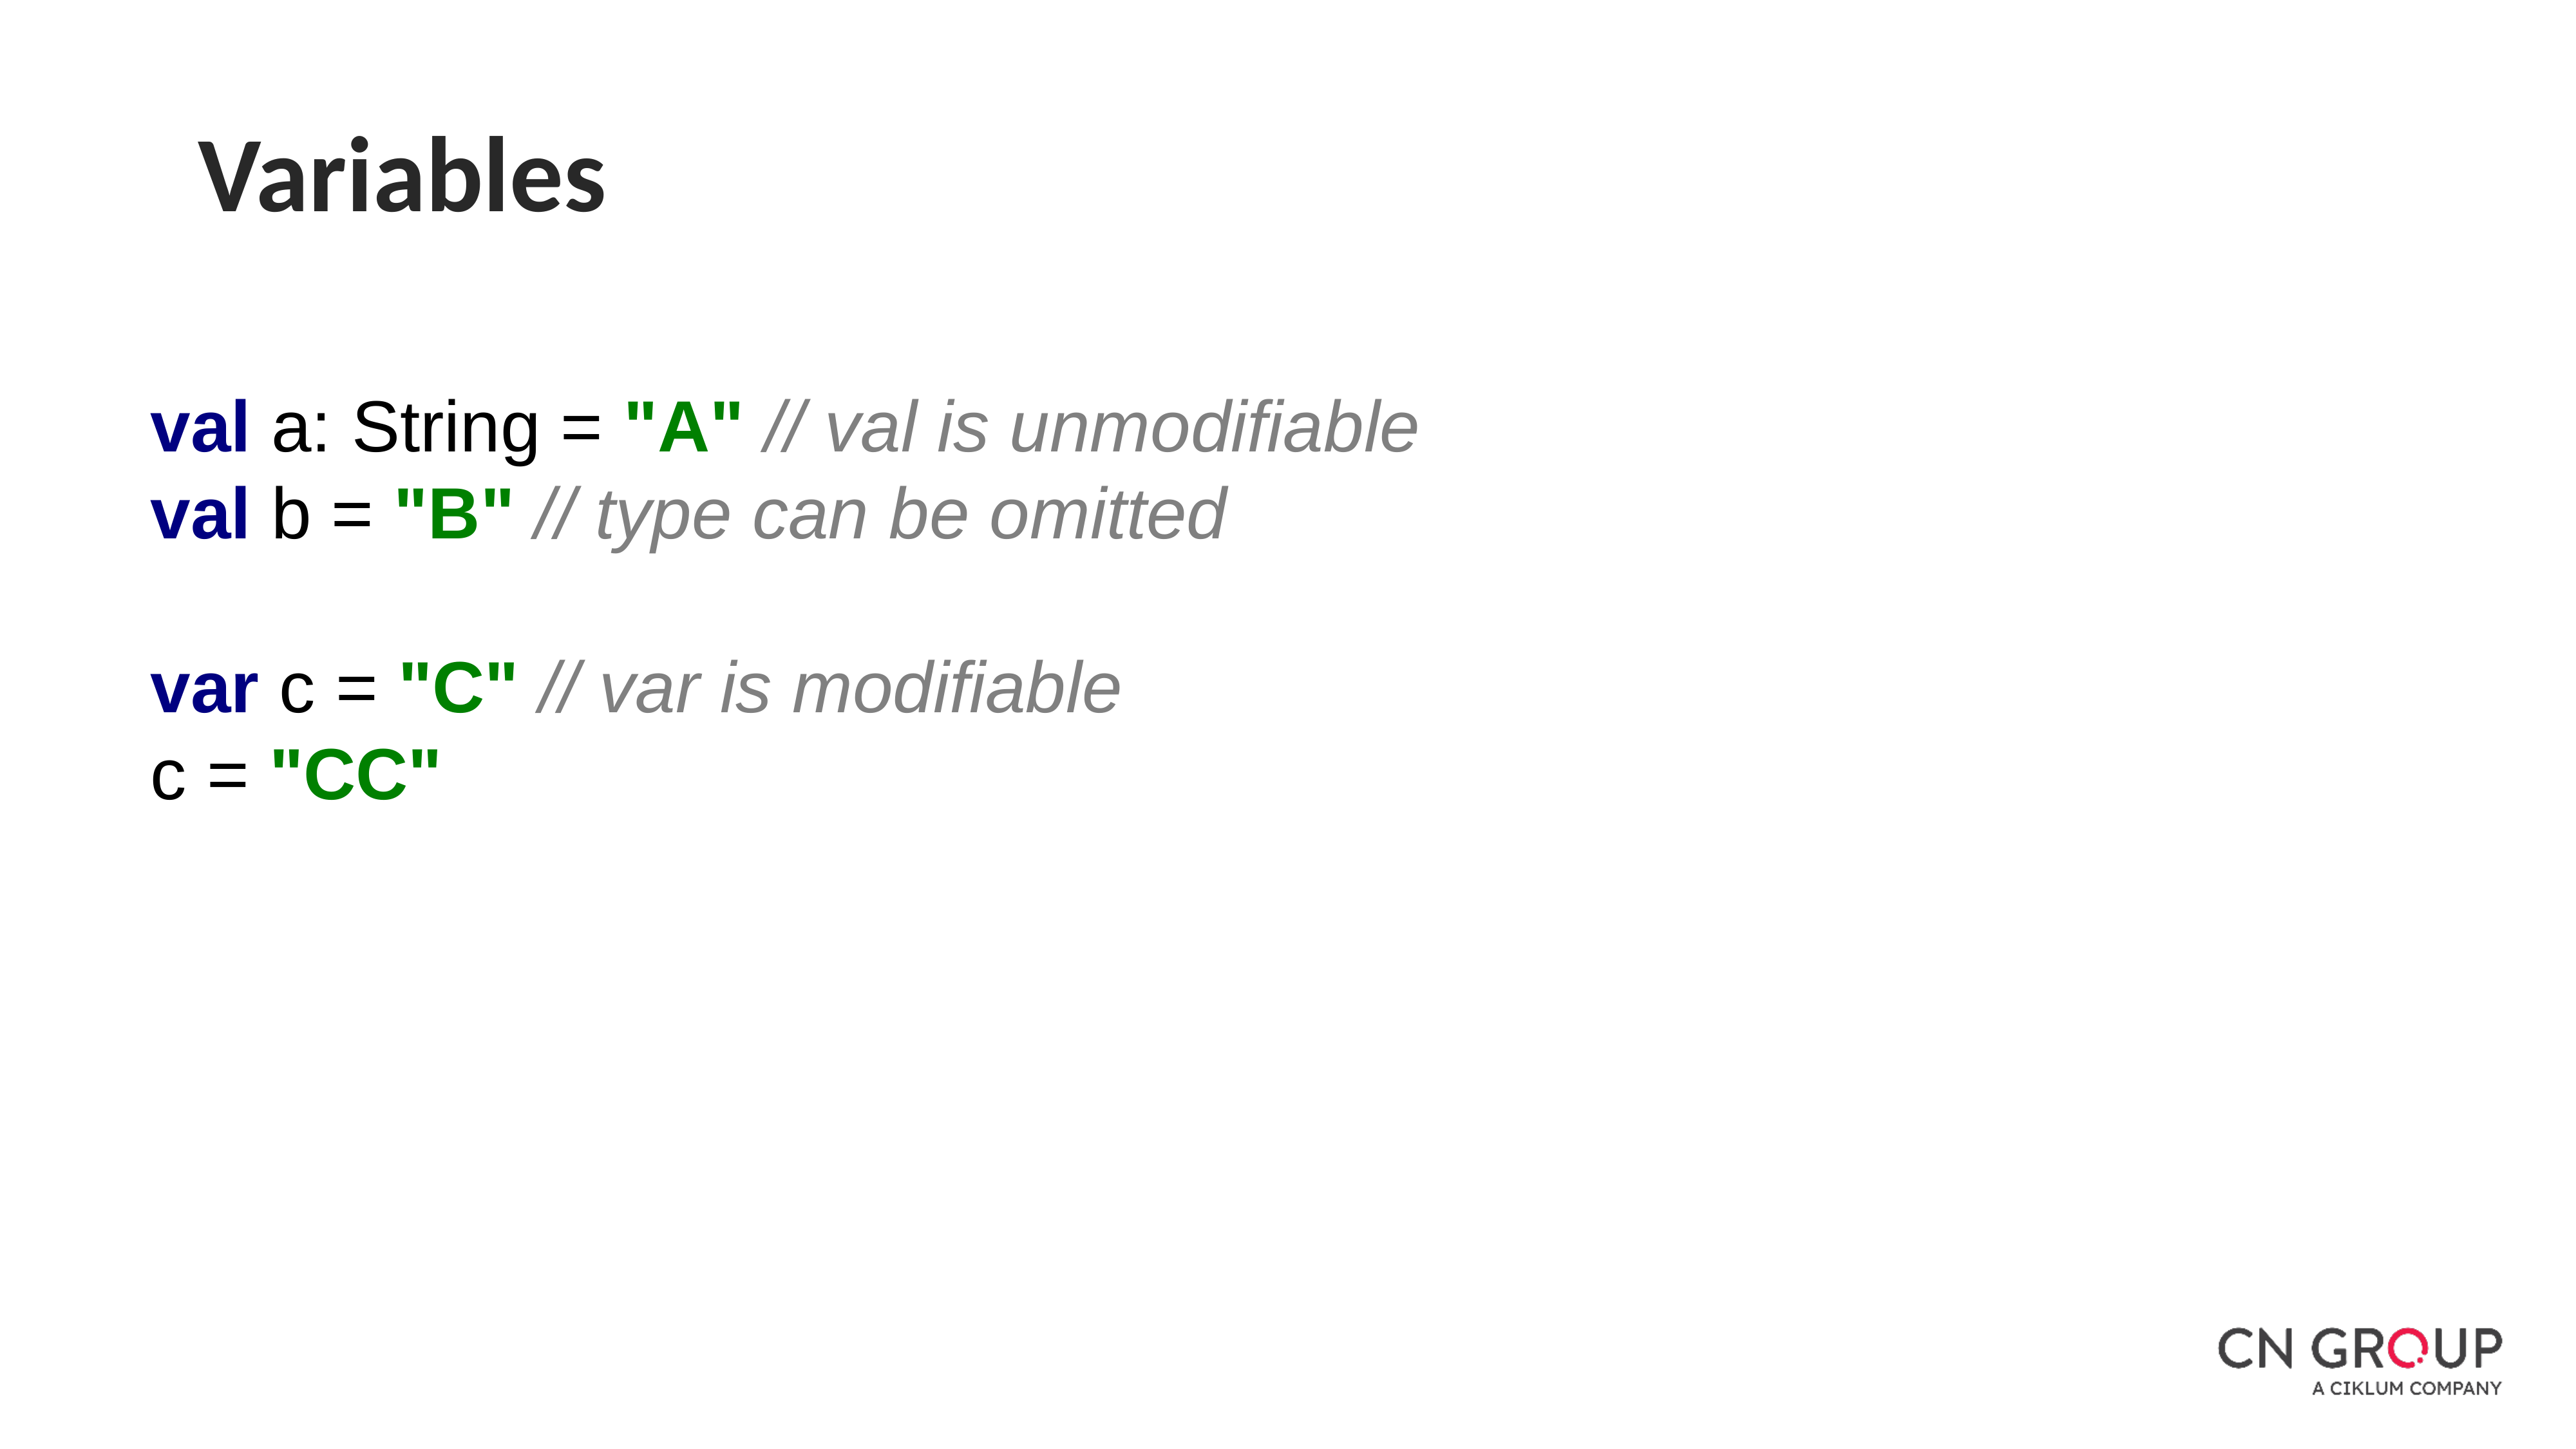

Variables
val a: String = "A" // val is unmodifiable
val b = "B" // type can be omitted
var c = "C" // var is modifiable
c = "CC"